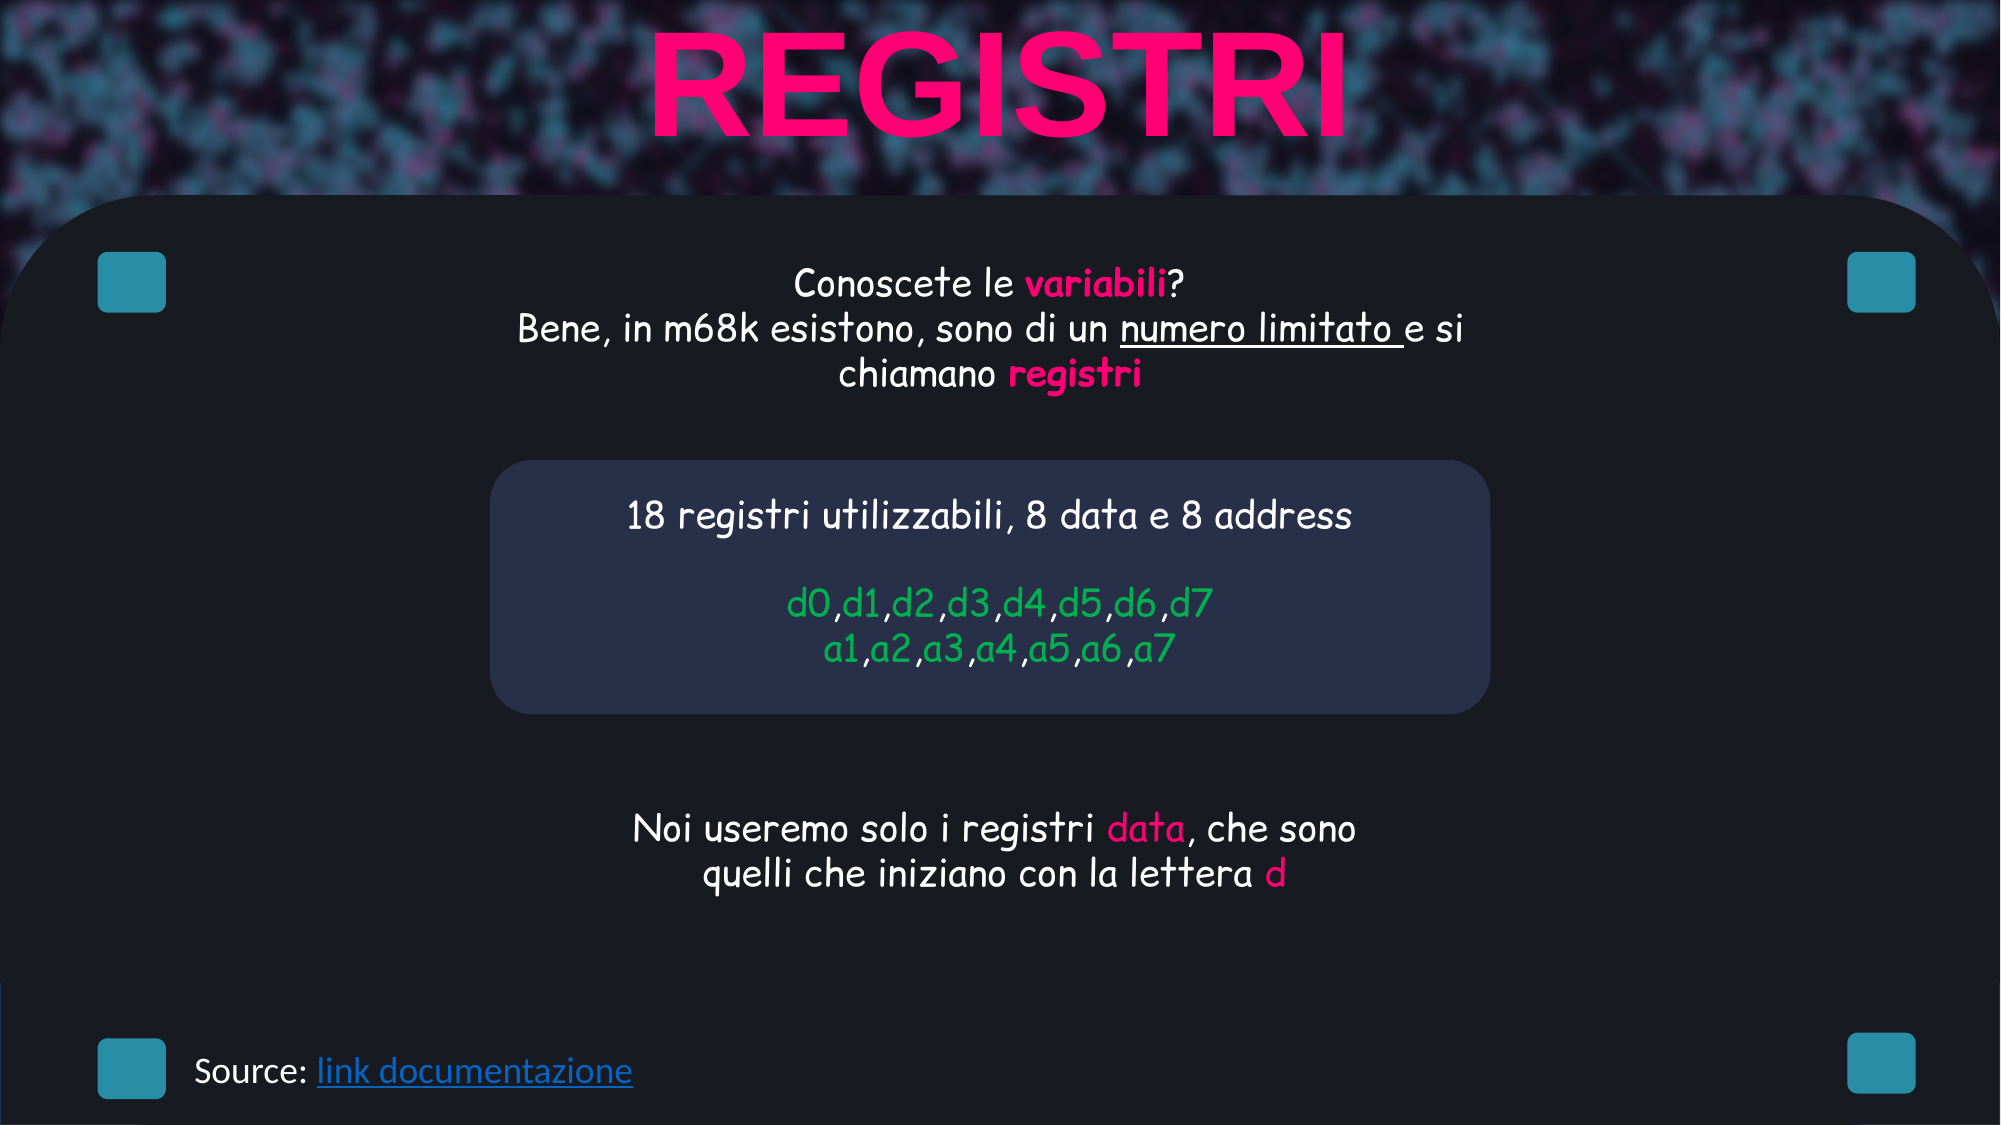

REGISTRI

Conoscete le variabili?
Bene, in m68k esistono, sono di un numero limitato e si chiamano registri

18 registri utilizzabili, 8 data e 8 address
d0,d1,d2,d3,d4,d5,d6,d7
a1,a2,a3,a4,a5,a6,a7
Noi useremo solo i registri data, che sono quelli che iniziano con la lettera d

Source: link documentazione